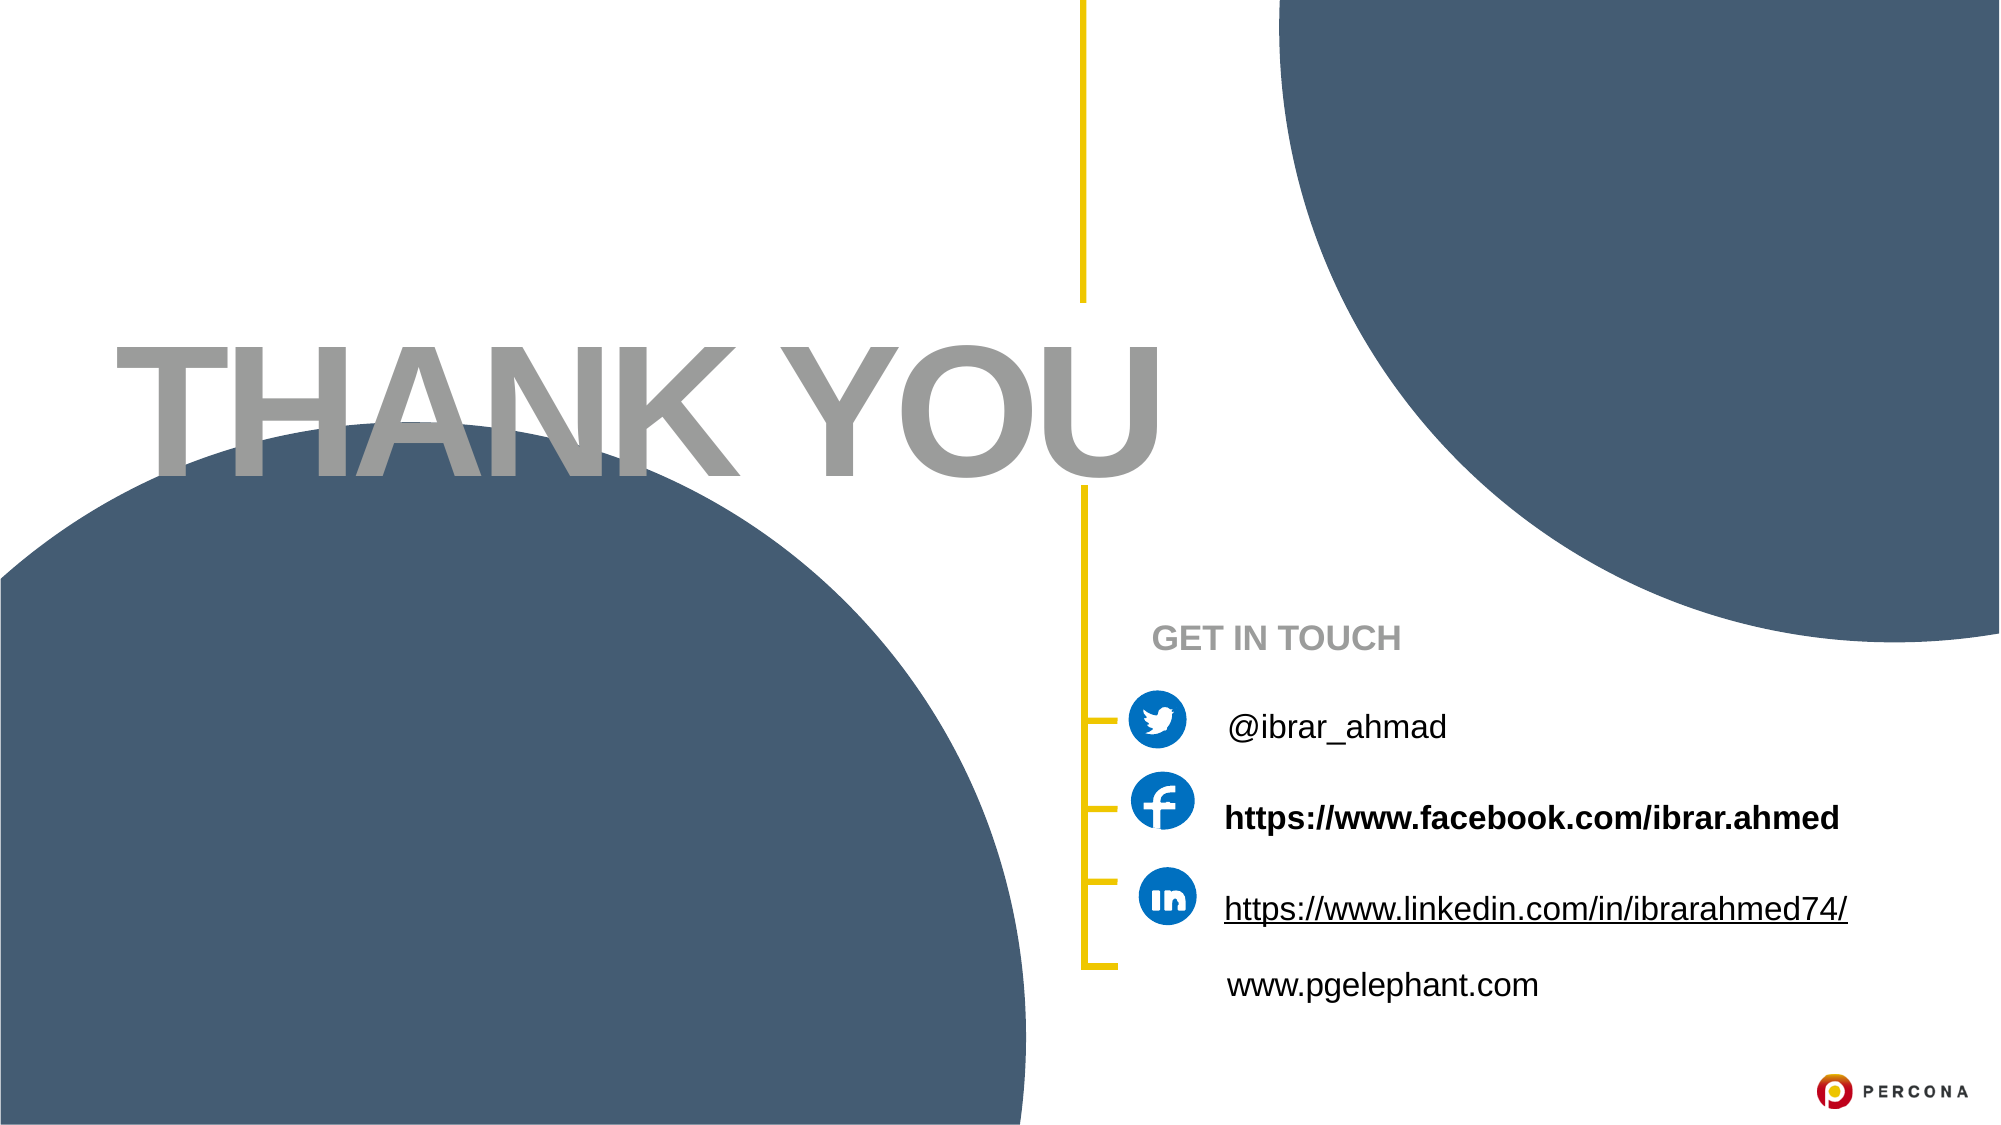

THANK YOU

GET IN TOUCH

@ibrar_ahmad

https://www.facebook.com/ibrar.ahmed

https://www.linkedin.com/in/ibrarahmed74/

www.pgelephant.com